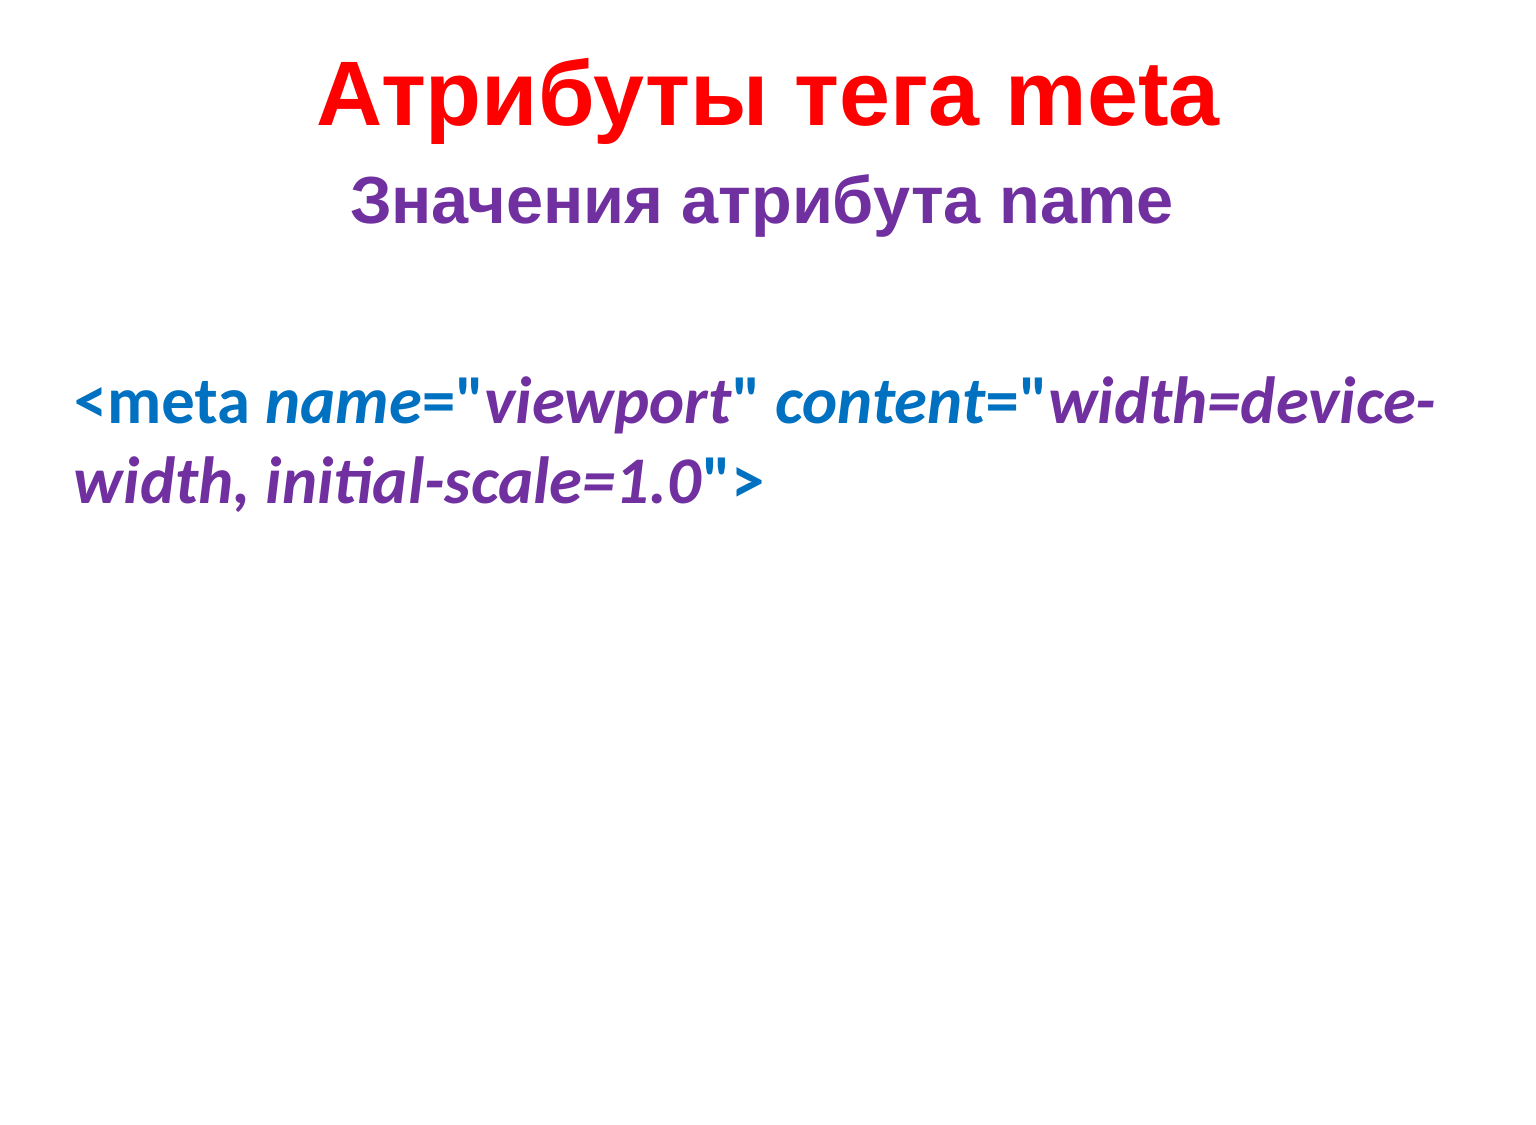

# Атрибуты тега meta
Значения атрибута name
<meta name="viewport" content="width=device-width, initial-scale=1.0">